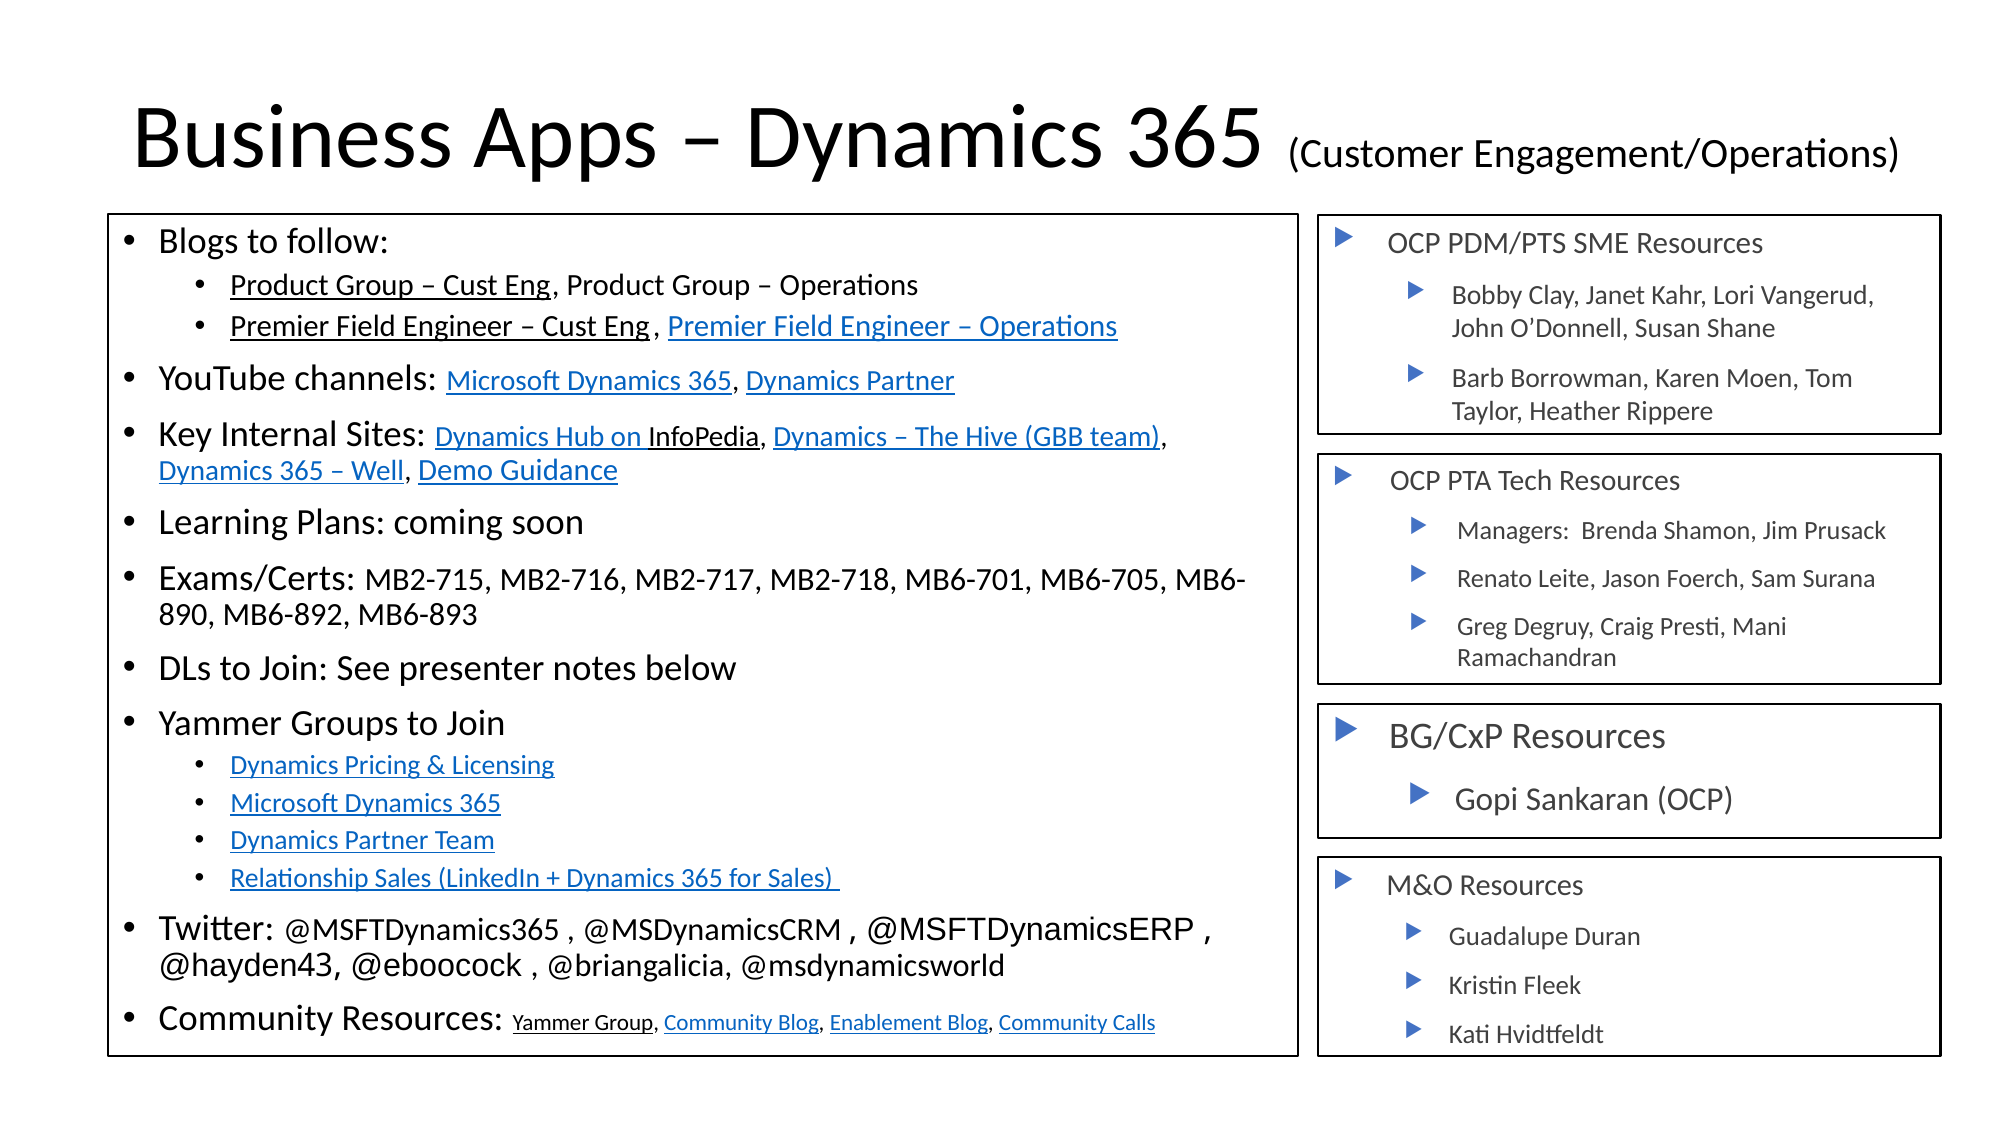

# Business Apps – Dynamics 365 (Customer Engagement/Operations)
Blogs to follow:
Product Group – Cust Eng, Product Group – Operations
Premier Field Engineer – Cust Eng, Premier Field Engineer – Operations
YouTube channels: Microsoft Dynamics 365, Dynamics Partner
Key Internal Sites: Dynamics Hub on InfoPedia, Dynamics – The Hive (GBB team), Dynamics 365 – Well, Demo Guidance
Learning Plans: coming soon
Exams/Certs: MB2-715, MB2-716, MB2-717, MB2-718, MB6-701, MB6-705, MB6-890, MB6-892, MB6-893
DLs to Join: See presenter notes below
Yammer Groups to Join
Dynamics Pricing & Licensing
Microsoft Dynamics 365
Dynamics Partner Team
Relationship Sales (LinkedIn + Dynamics 365 for Sales)
Twitter: @MSFTDynamics365 , @MSDynamicsCRM ‏, @MSFTDynamicsERP ‏, @hayden43, @eboocock ‏, @briangalicia, @msdynamicsworld
Community Resources: Yammer Group, Community Blog, Enablement Blog, Community Calls
OCP PDM/PTS SME Resources
Bobby Clay, Janet Kahr, Lori Vangerud, John O’Donnell, Susan Shane
Barb Borrowman, Karen Moen, Tom Taylor, Heather Rippere
OCP PTA Tech Resources
Managers:  Brenda Shamon, Jim Prusack
Renato Leite, Jason Foerch, Sam Surana
Greg Degruy, Craig Presti, Mani Ramachandran
BG/CxP Resources
Gopi Sankaran (OCP)

M&O Resources
Guadalupe Duran
Kristin Fleek
Kati Hvidtfeldt